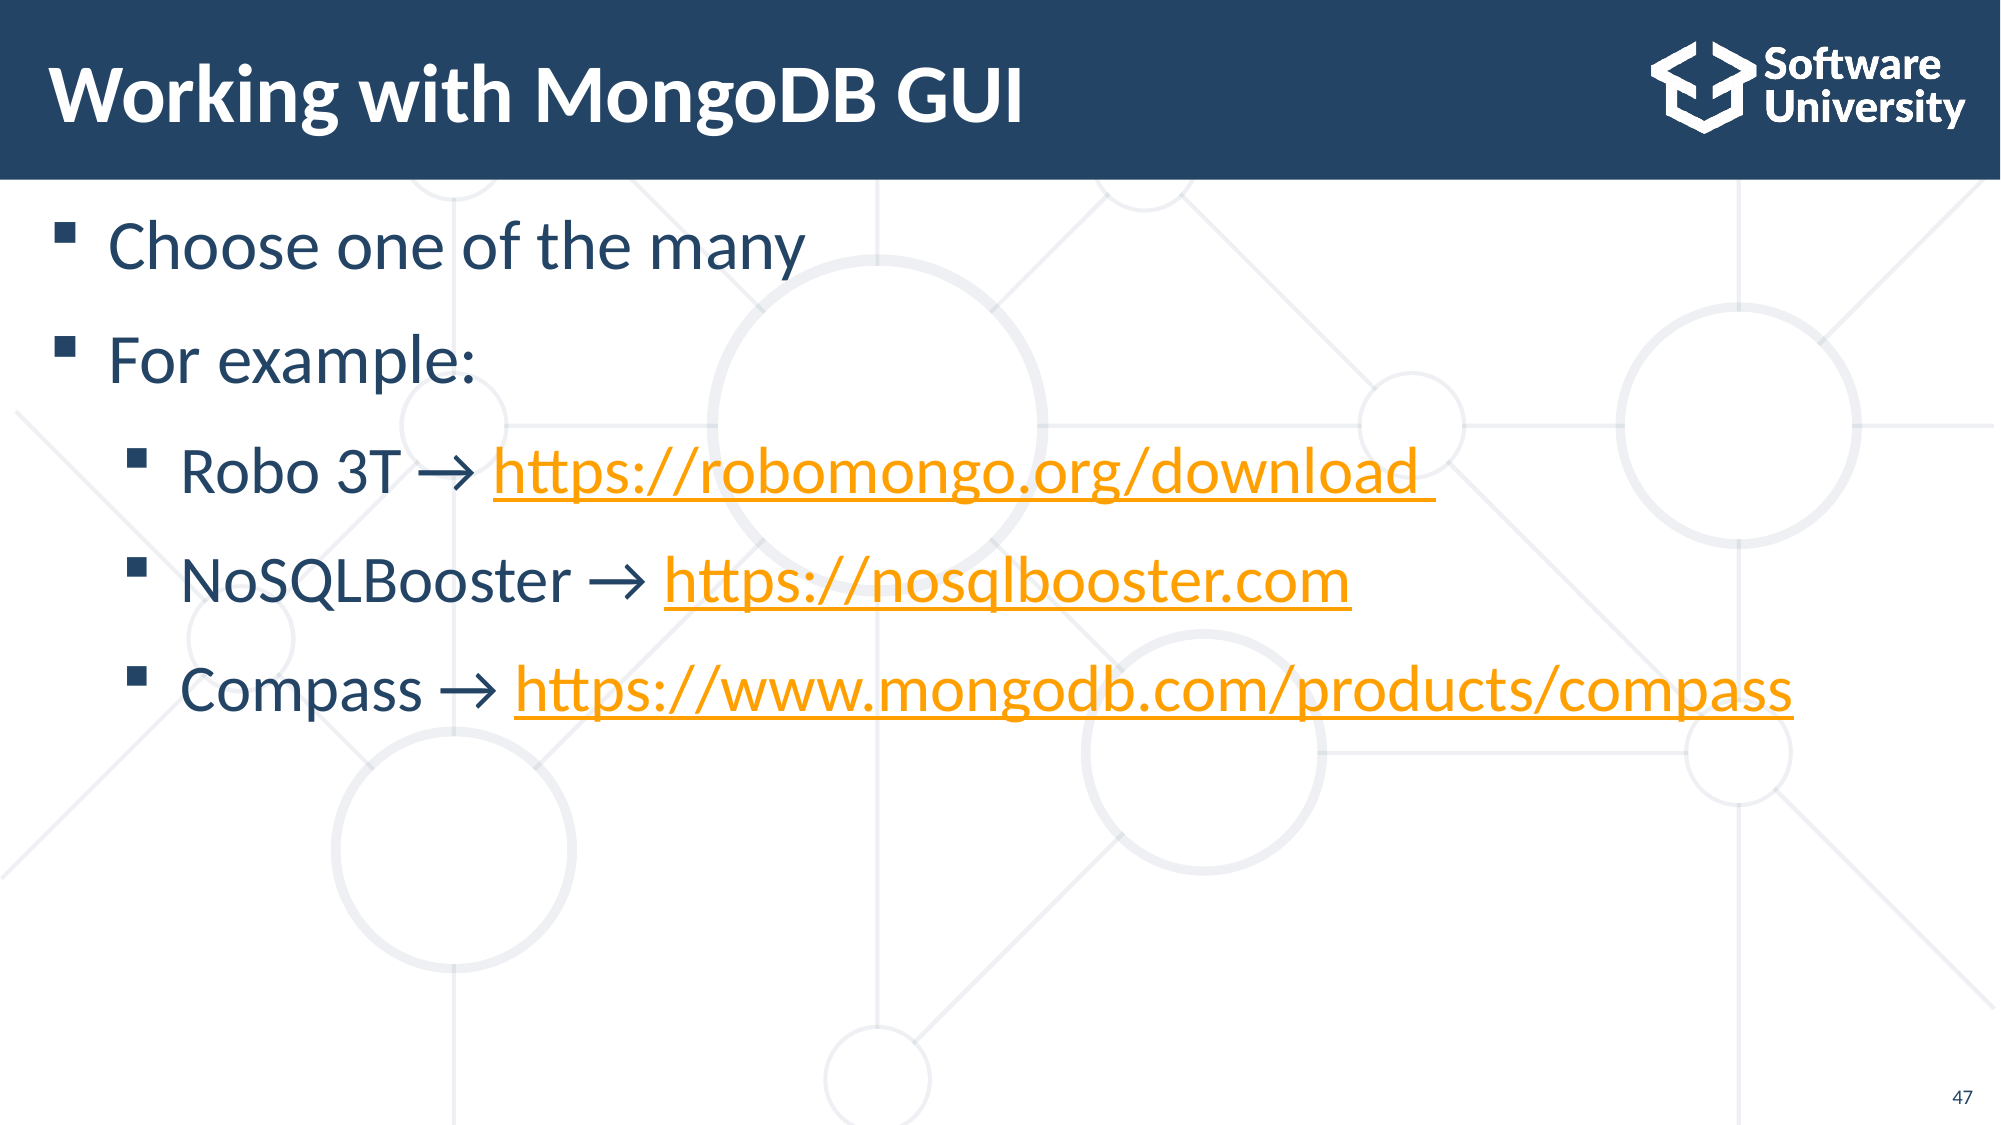

# Working with MongoDB GUI
Choose one of the many
For example:
Robo 3T → https://robomongo.org/download
NoSQLBooster → https://nosqlbooster.com
Compass → https://www.mongodb.com/products/compass
47